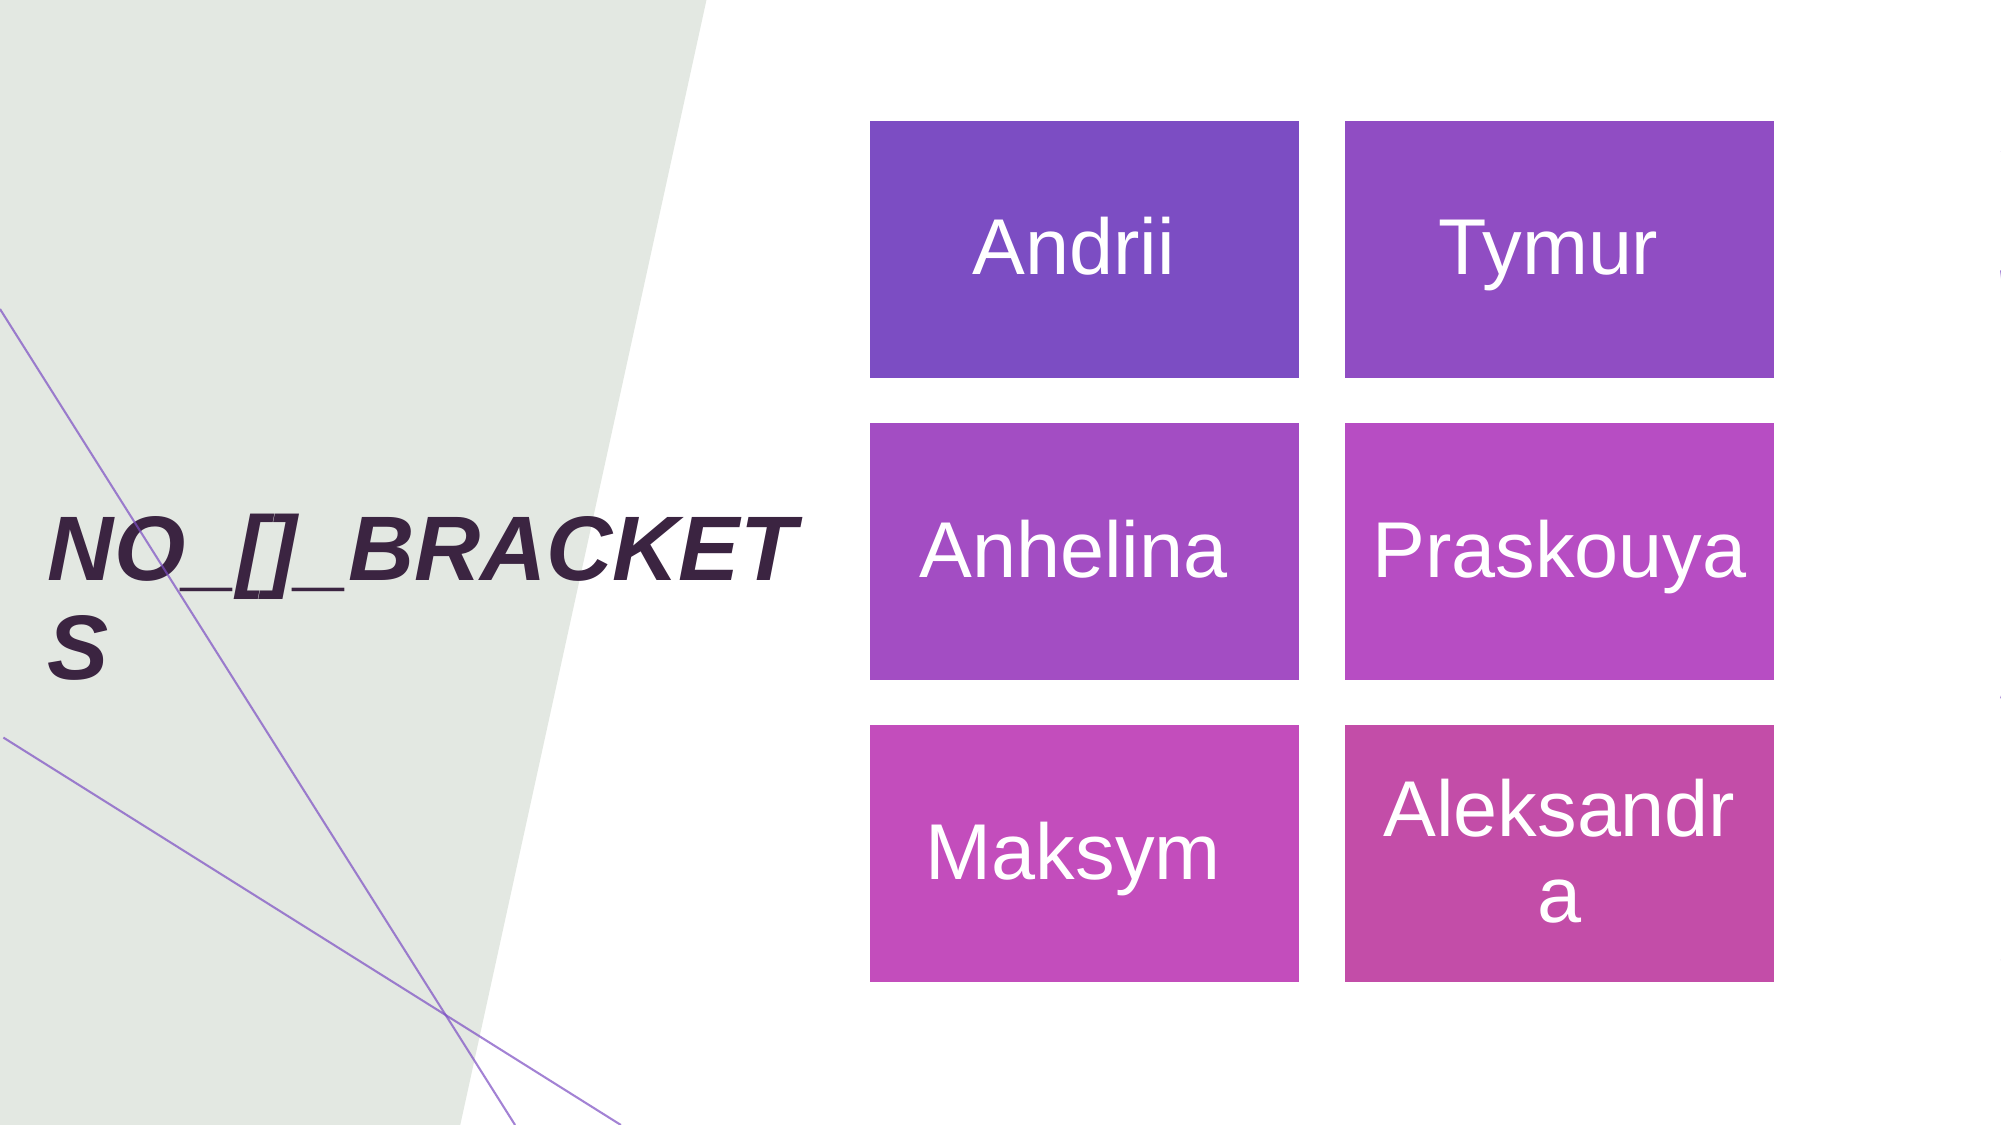

Andrii
Tymur
Anhelina
Praskouya
Maksym
Aleksandra
# no_[]_brackets